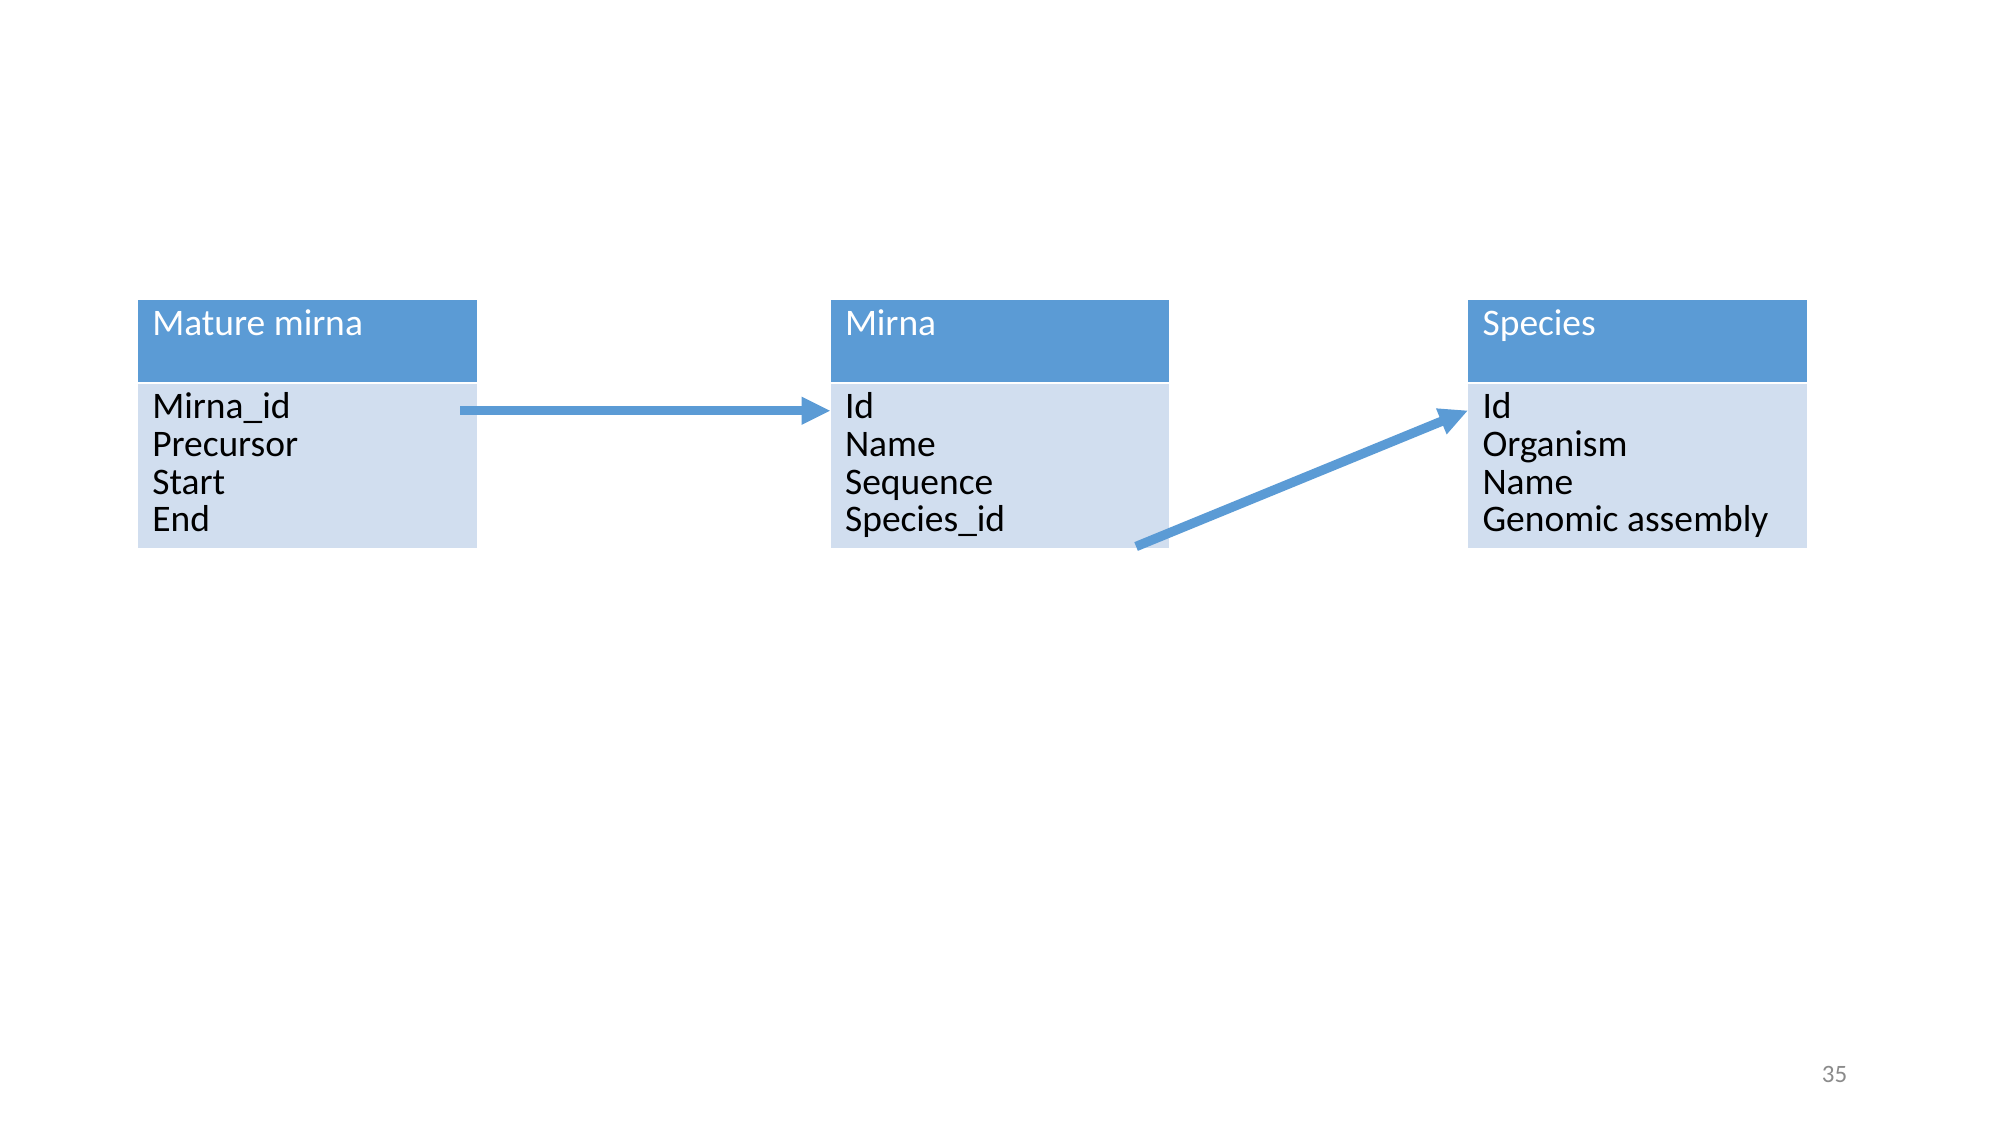

#
| Mature mirna |
| --- |
| Mirna\_id Precursor Start End |
| Mirna |
| --- |
| Id Name Sequence Species\_id |
| Species |
| --- |
| Id Organism Name Genomic assembly |

35